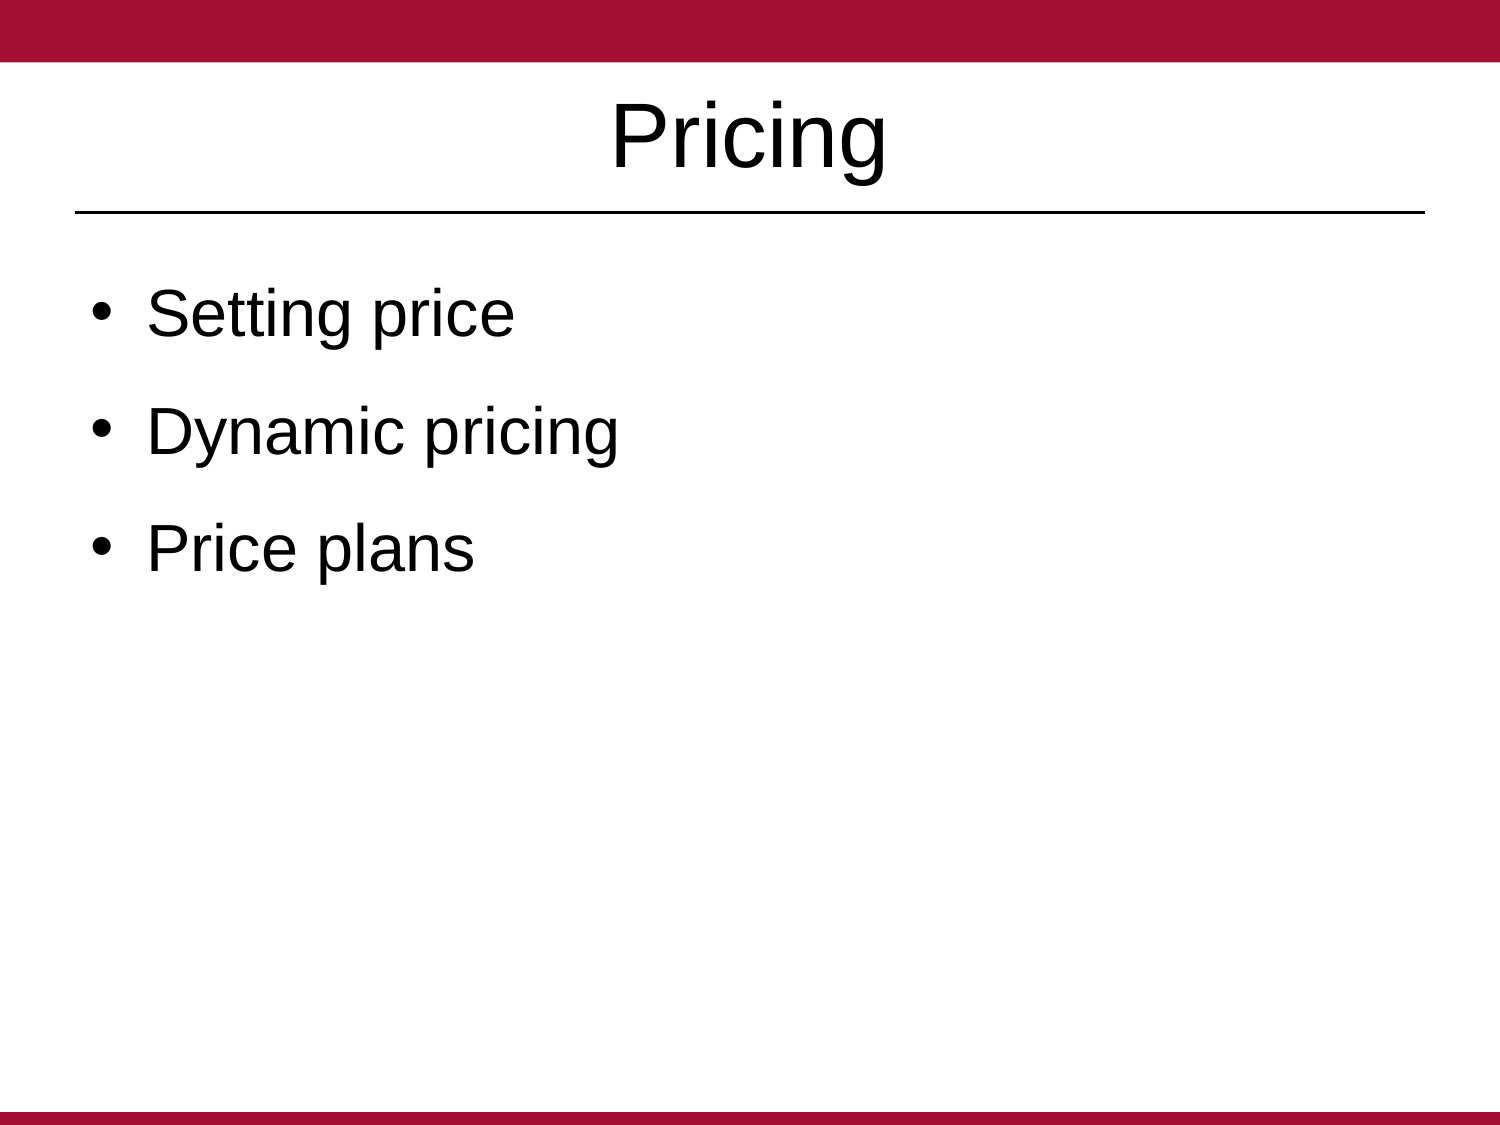

# Pricing
Setting price
Dynamic pricing
Price plans